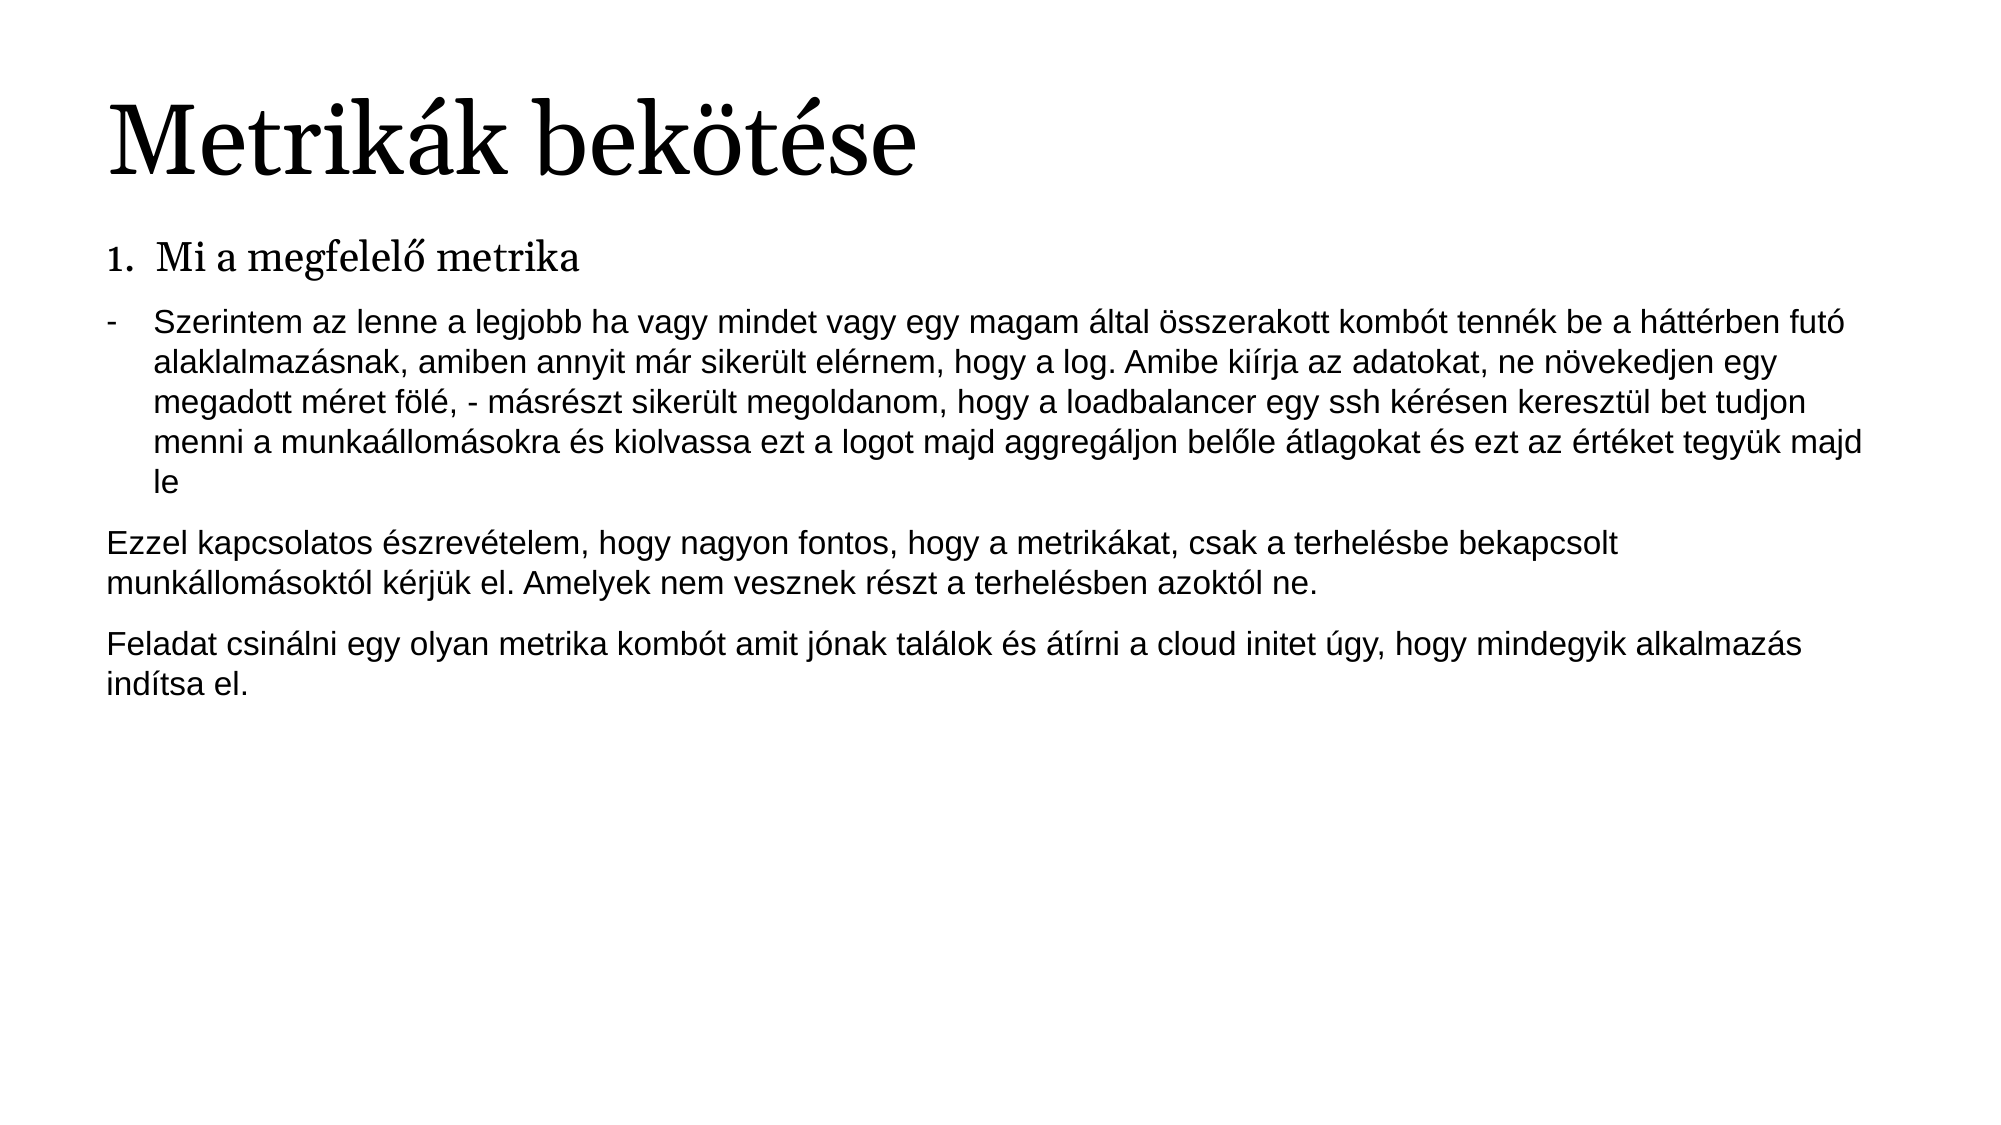

Metrikák bekötése
1.  Mi a megfelelő metrika
Szerintem az lenne a legjobb ha vagy mindet vagy egy magam által összerakott kombót tennék be a háttérben futó alaklalmazásnak, amiben annyit már sikerült elérnem, hogy a log. Amibe kiírja az adatokat, ne növekedjen egy megadott méret fölé, - másrészt sikerült megoldanom, hogy a loadbalancer egy ssh kérésen keresztül bet tudjon menni a munkaállomásokra és kiolvassa ezt a logot majd aggregáljon belőle átlagokat és ezt az értéket tegyük majd le
Ezzel kapcsolatos észrevételem, hogy nagyon fontos, hogy a metrikákat, csak a terhelésbe bekapcsolt munkállomásoktól kérjük el. Amelyek nem vesznek részt a terhelésben azoktól ne.
Feladat csinálni egy olyan metrika kombót amit jónak találok és átírni a cloud initet úgy, hogy mindegyik alkalmazás indítsa el.